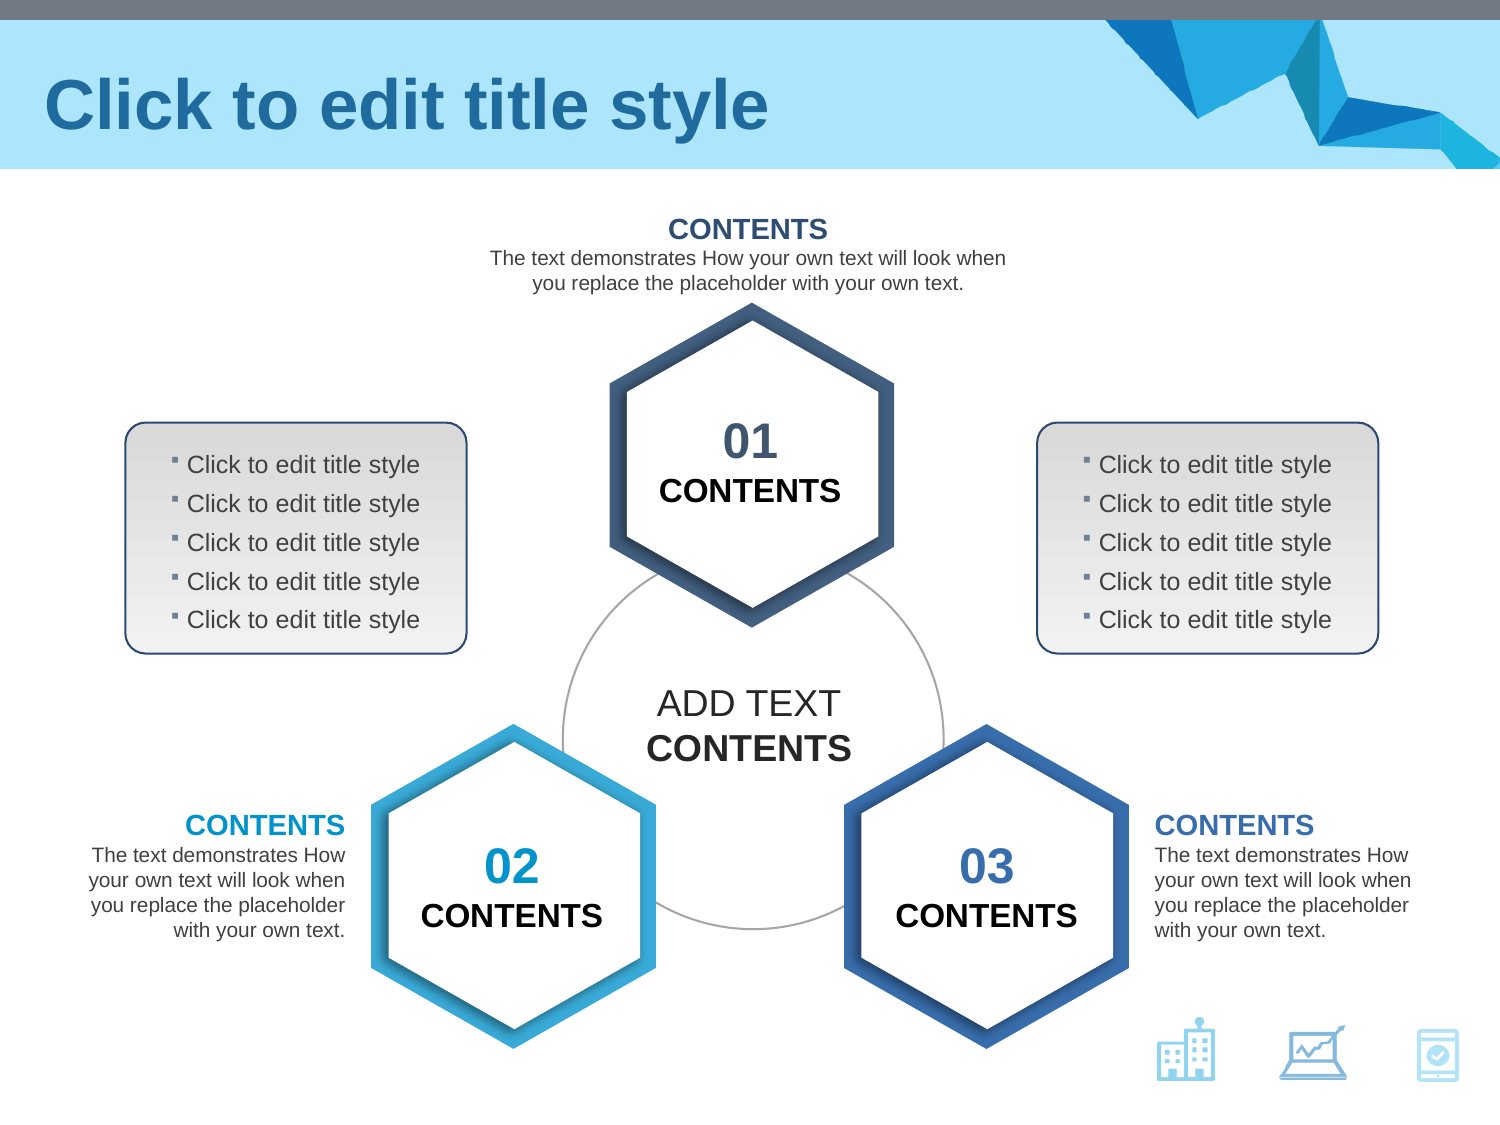

# Click to edit title style
CONTENTS
The text demonstrates How your own text will look when you replace the placeholder with your own text.

01
CONTENTS

 Click to edit title style
 Click to edit title style
 Click to edit title style
 Click to edit title style
 Click to edit title style
 Click to edit title style
 Click to edit title style
 Click to edit title style
 Click to edit title style
 Click to edit title style

ADD TEXT
CONTENTS

CONTENTS
The text demonstrates How your own text will look when you replace the placeholder with your own text.
CONTENTS
The text demonstrates How your own text will look when you replace the placeholder with your own text.
02
CONTENTS
03
CONTENTS